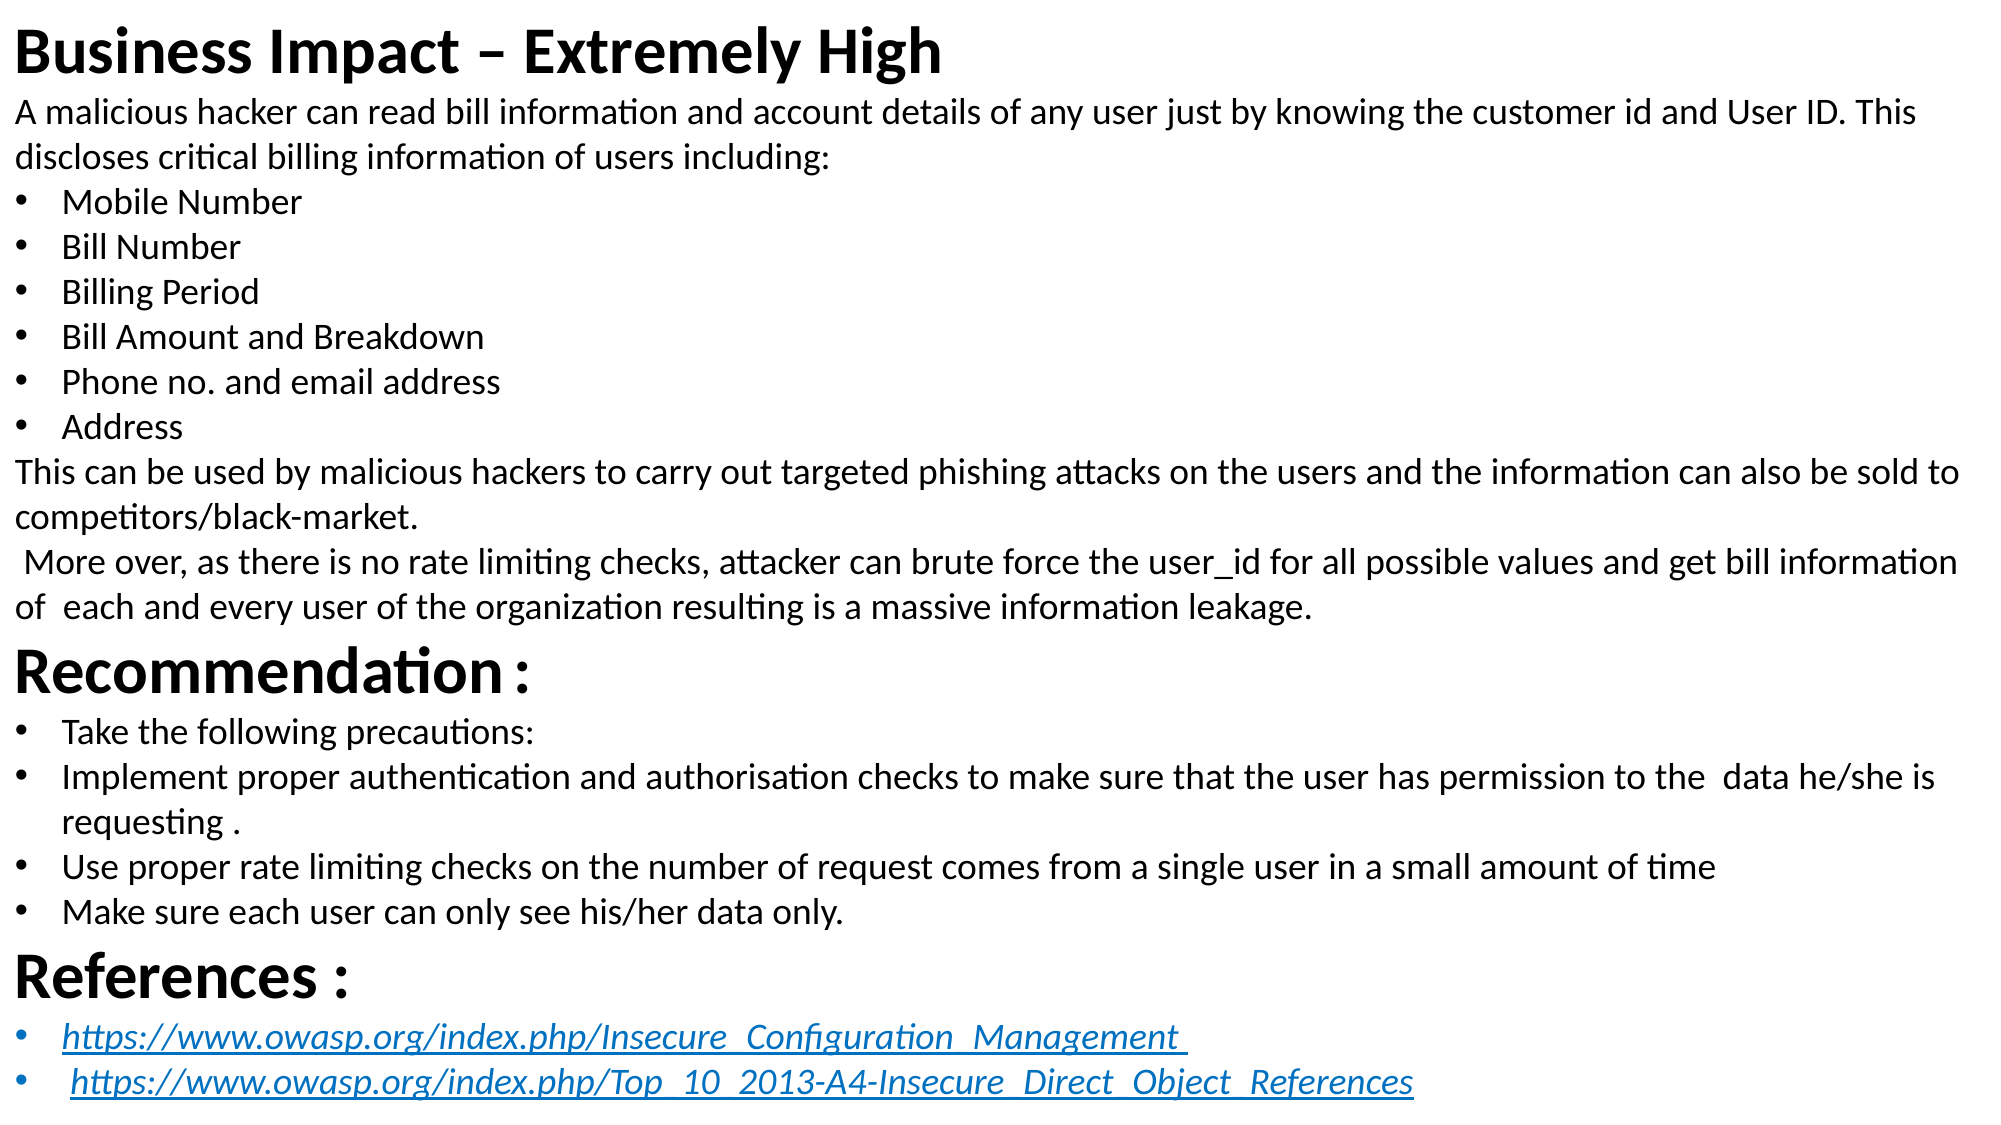

Business Impact – Extremely High
A malicious hacker can read bill information and account details of any user just by knowing the customer id and User ID. This  discloses critical billing information of users including:
Mobile Number
Bill Number
Billing Period
Bill Amount and Breakdown
Phone no. and email address
Address
This can be used by malicious hackers to carry out targeted phishing attacks on the users and the information can also be sold to  competitors/black-market.
 More over, as there is no rate limiting checks, attacker can brute force the user_id for all possible values and get bill information of  each and every user of the organization resulting is a massive information leakage.
Recommendation :
Take the following precautions:
Implement proper authentication and authorisation checks to make sure that the user has permission to the  data he/she is requesting .
Use proper rate limiting checks on the number of request comes from a single user in a small amount of time
Make sure each user can only see his/her data only.
References :
https://www.owasp.org/index.php/Insecure_Configuration_Management
 https://www.owasp.org/index.php/Top_10_2013-A4-Insecure_Direct_Object_References